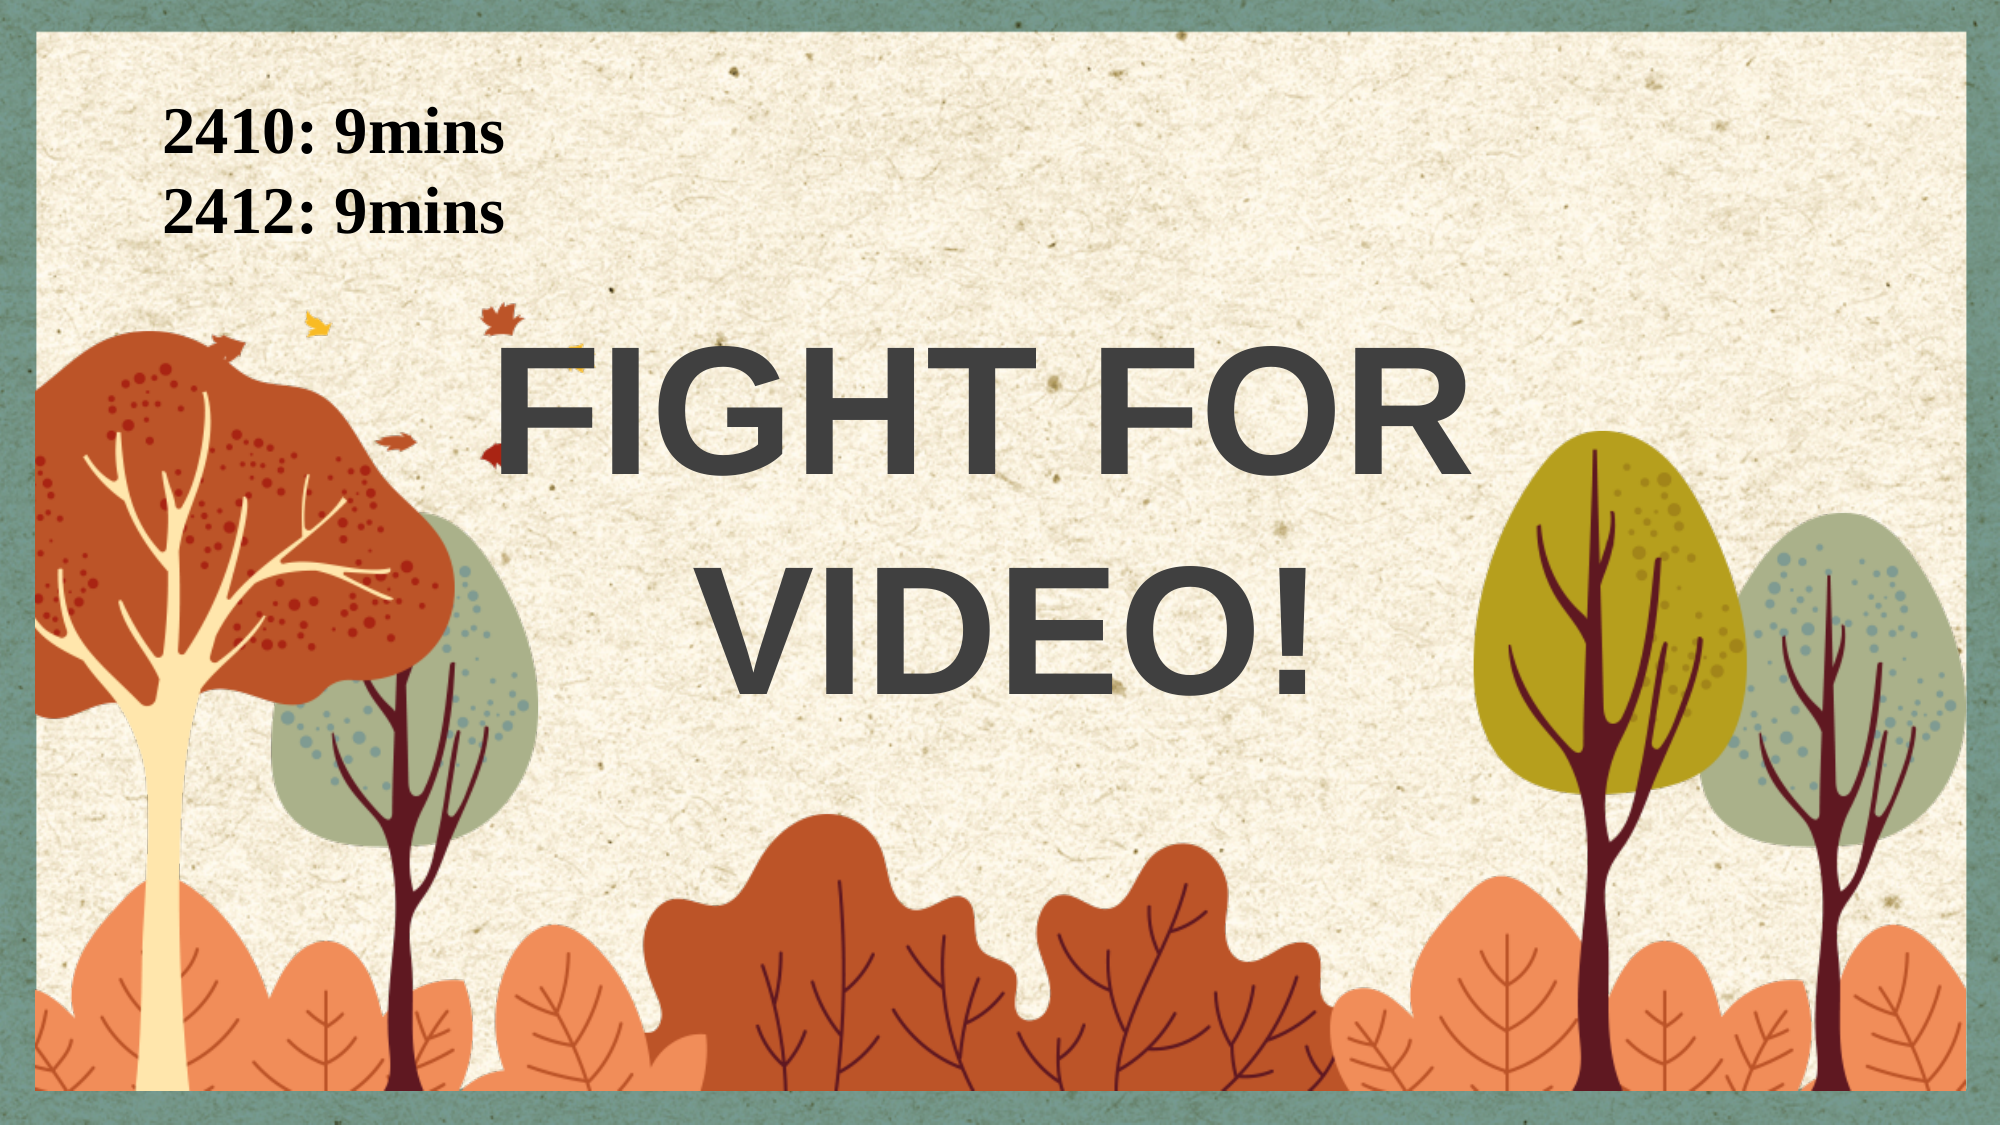

2410: 9mins
2412: 9mins
Fight for
Video!